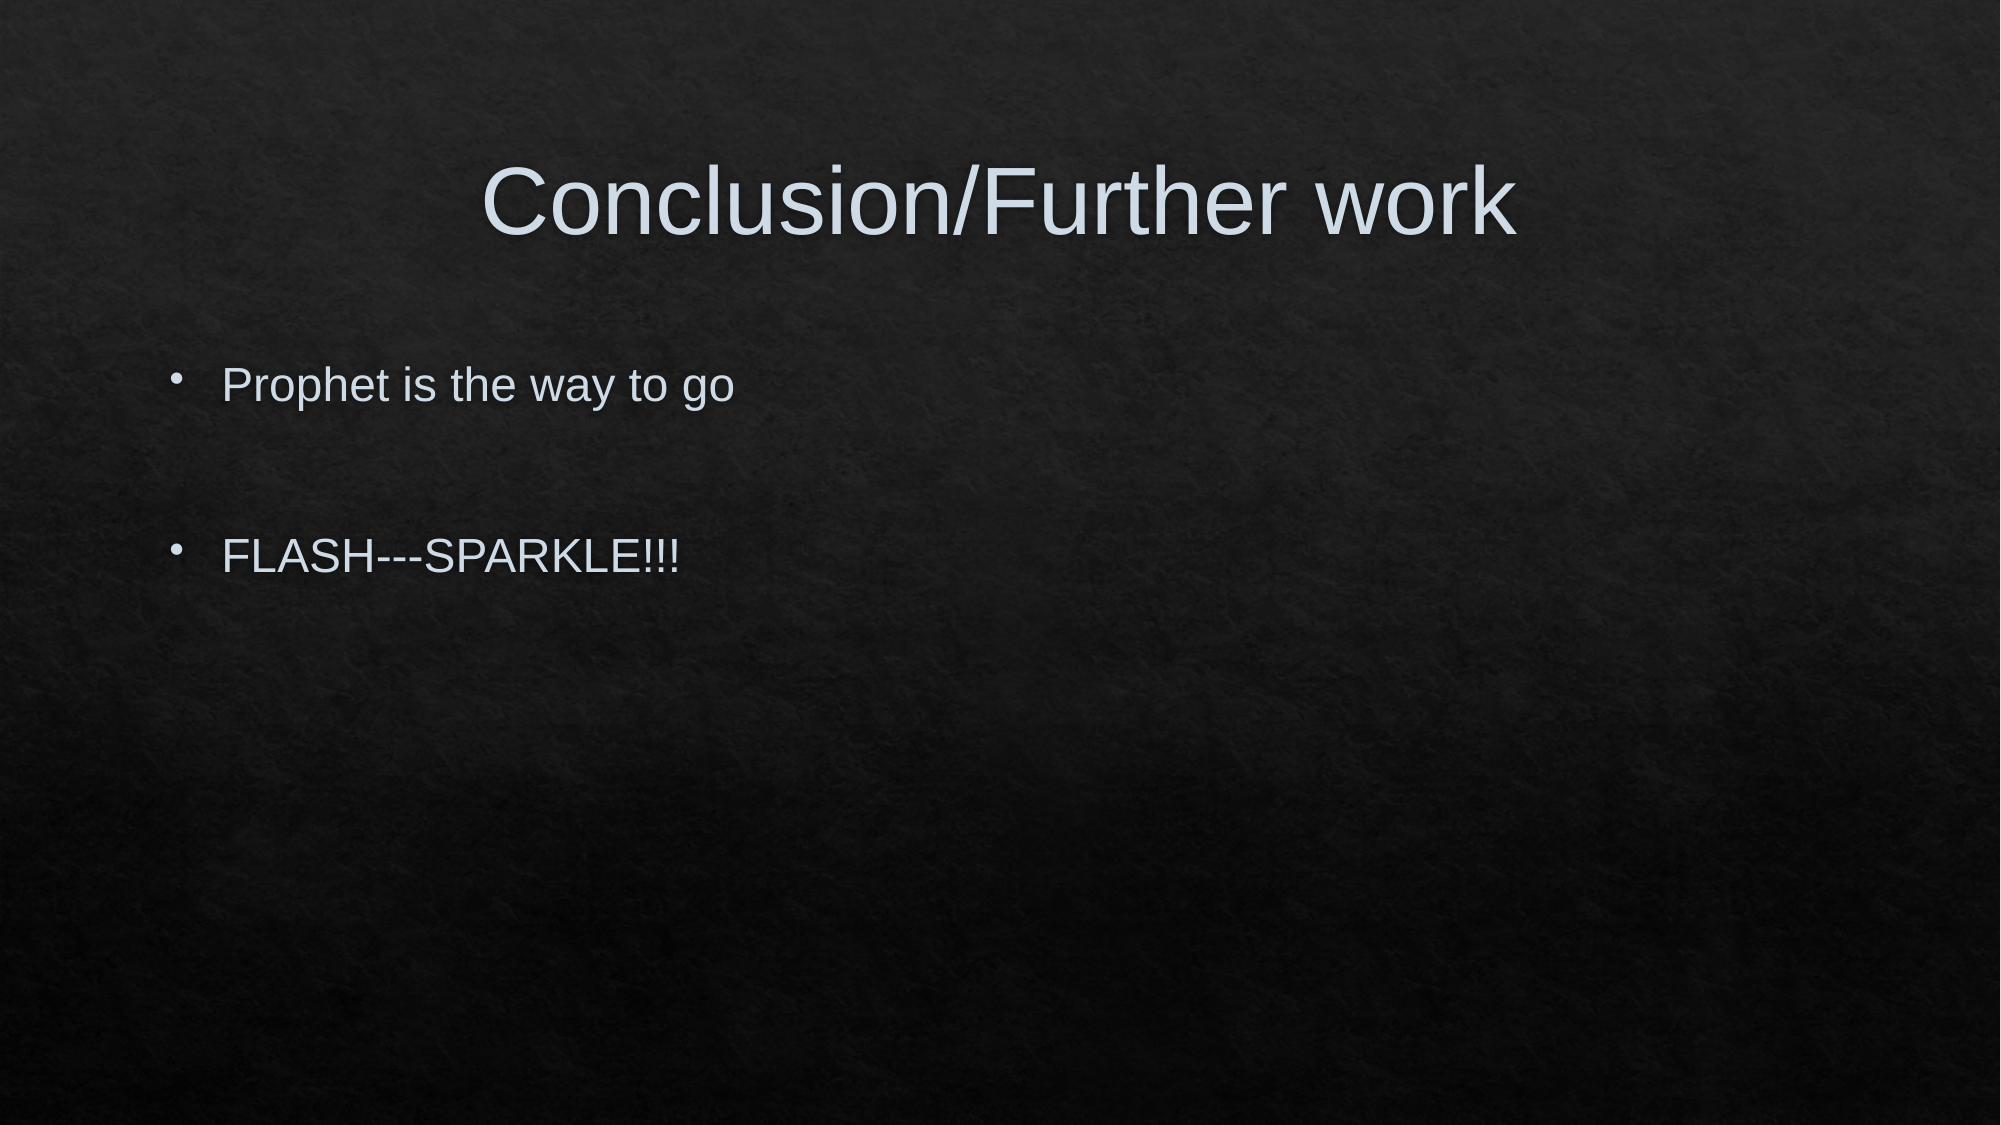

# Conclusion/Further work
Prophet is the way to go

FLASH---SPARKLE!!!